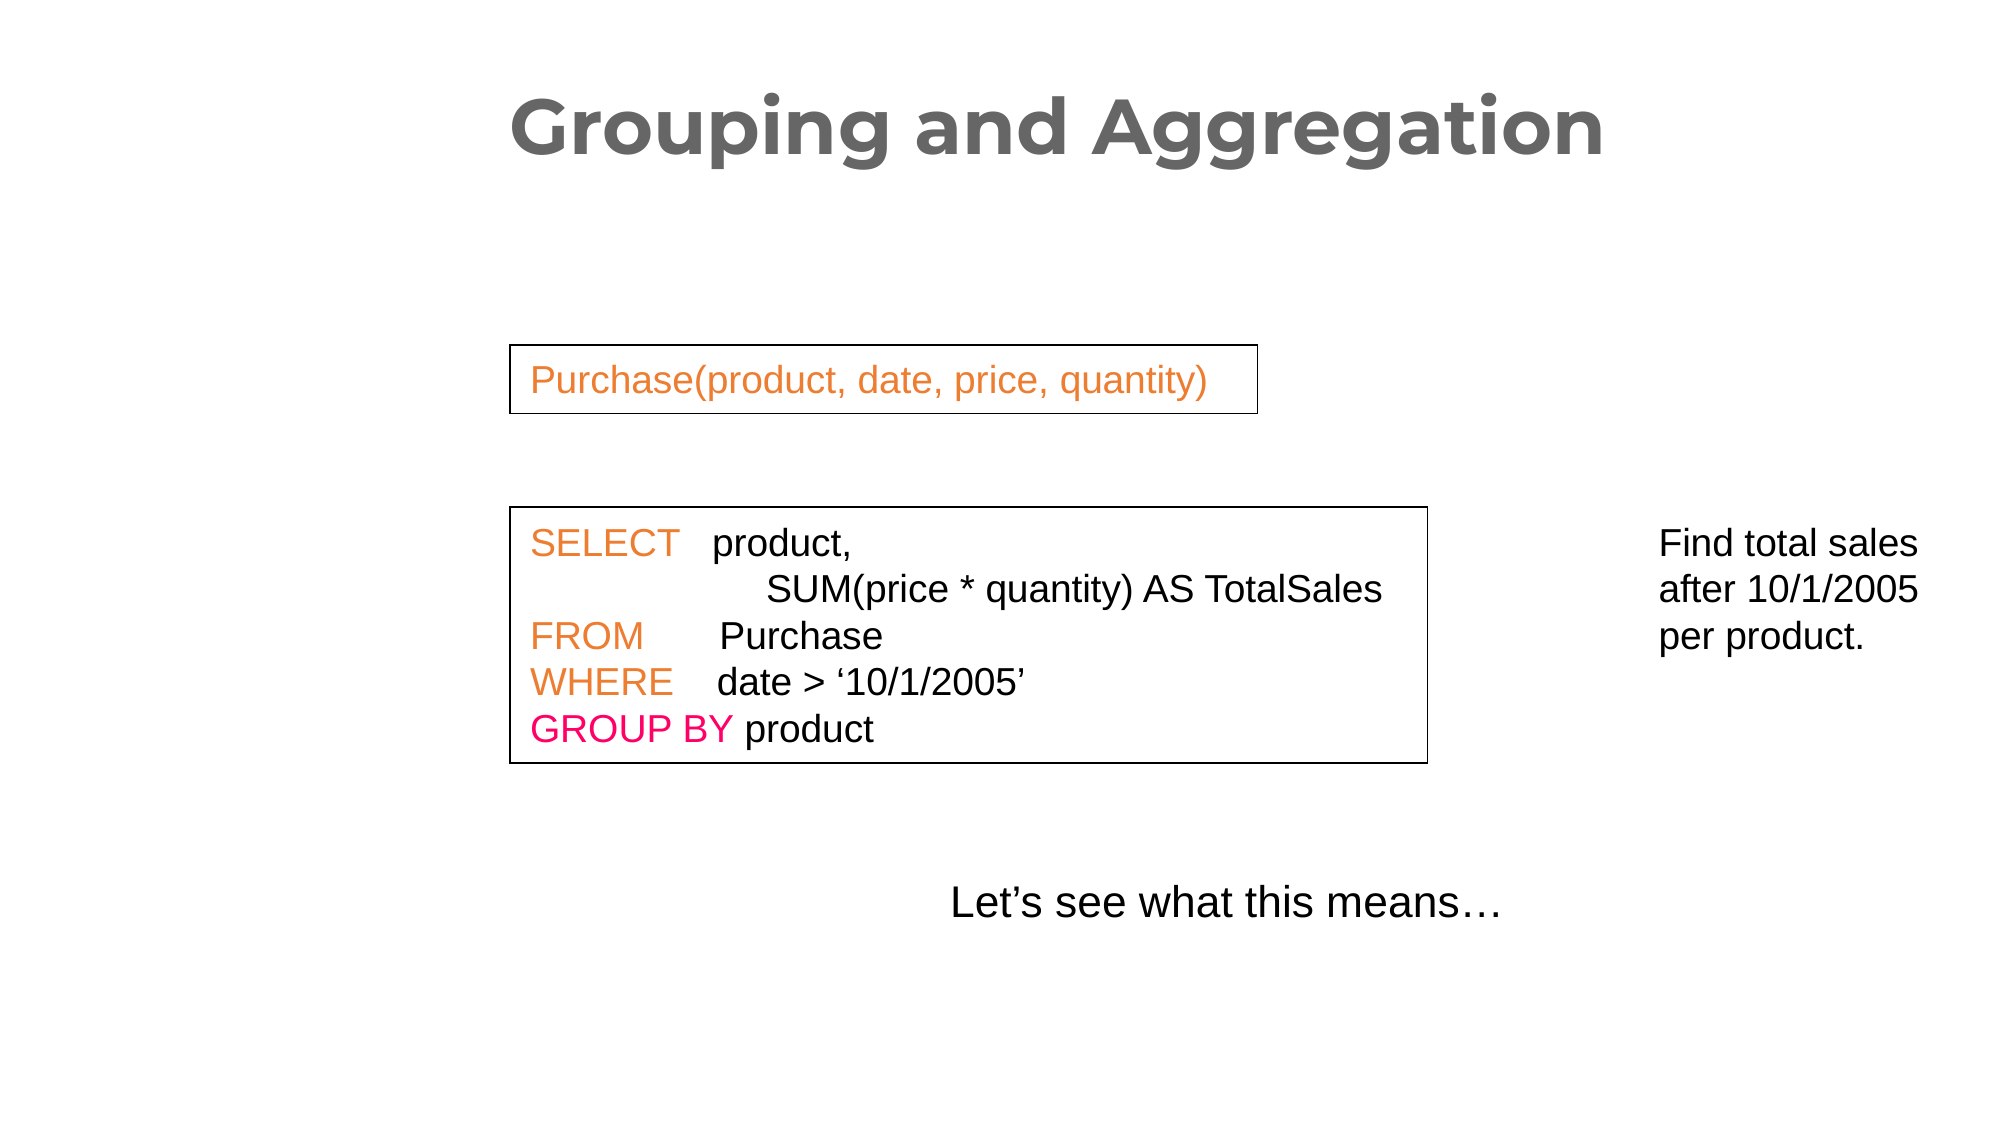

Grouping and Aggregation
Purchase(product, date, price, quantity)
SELECT   product,
	        SUM(price * quantity) AS TotalSales
FROM       Purchase
WHERE    date > ‘10/1/2005’
GROUP BY product
Find total sales after 10/1/2005 per product.
Let’s see what this means…